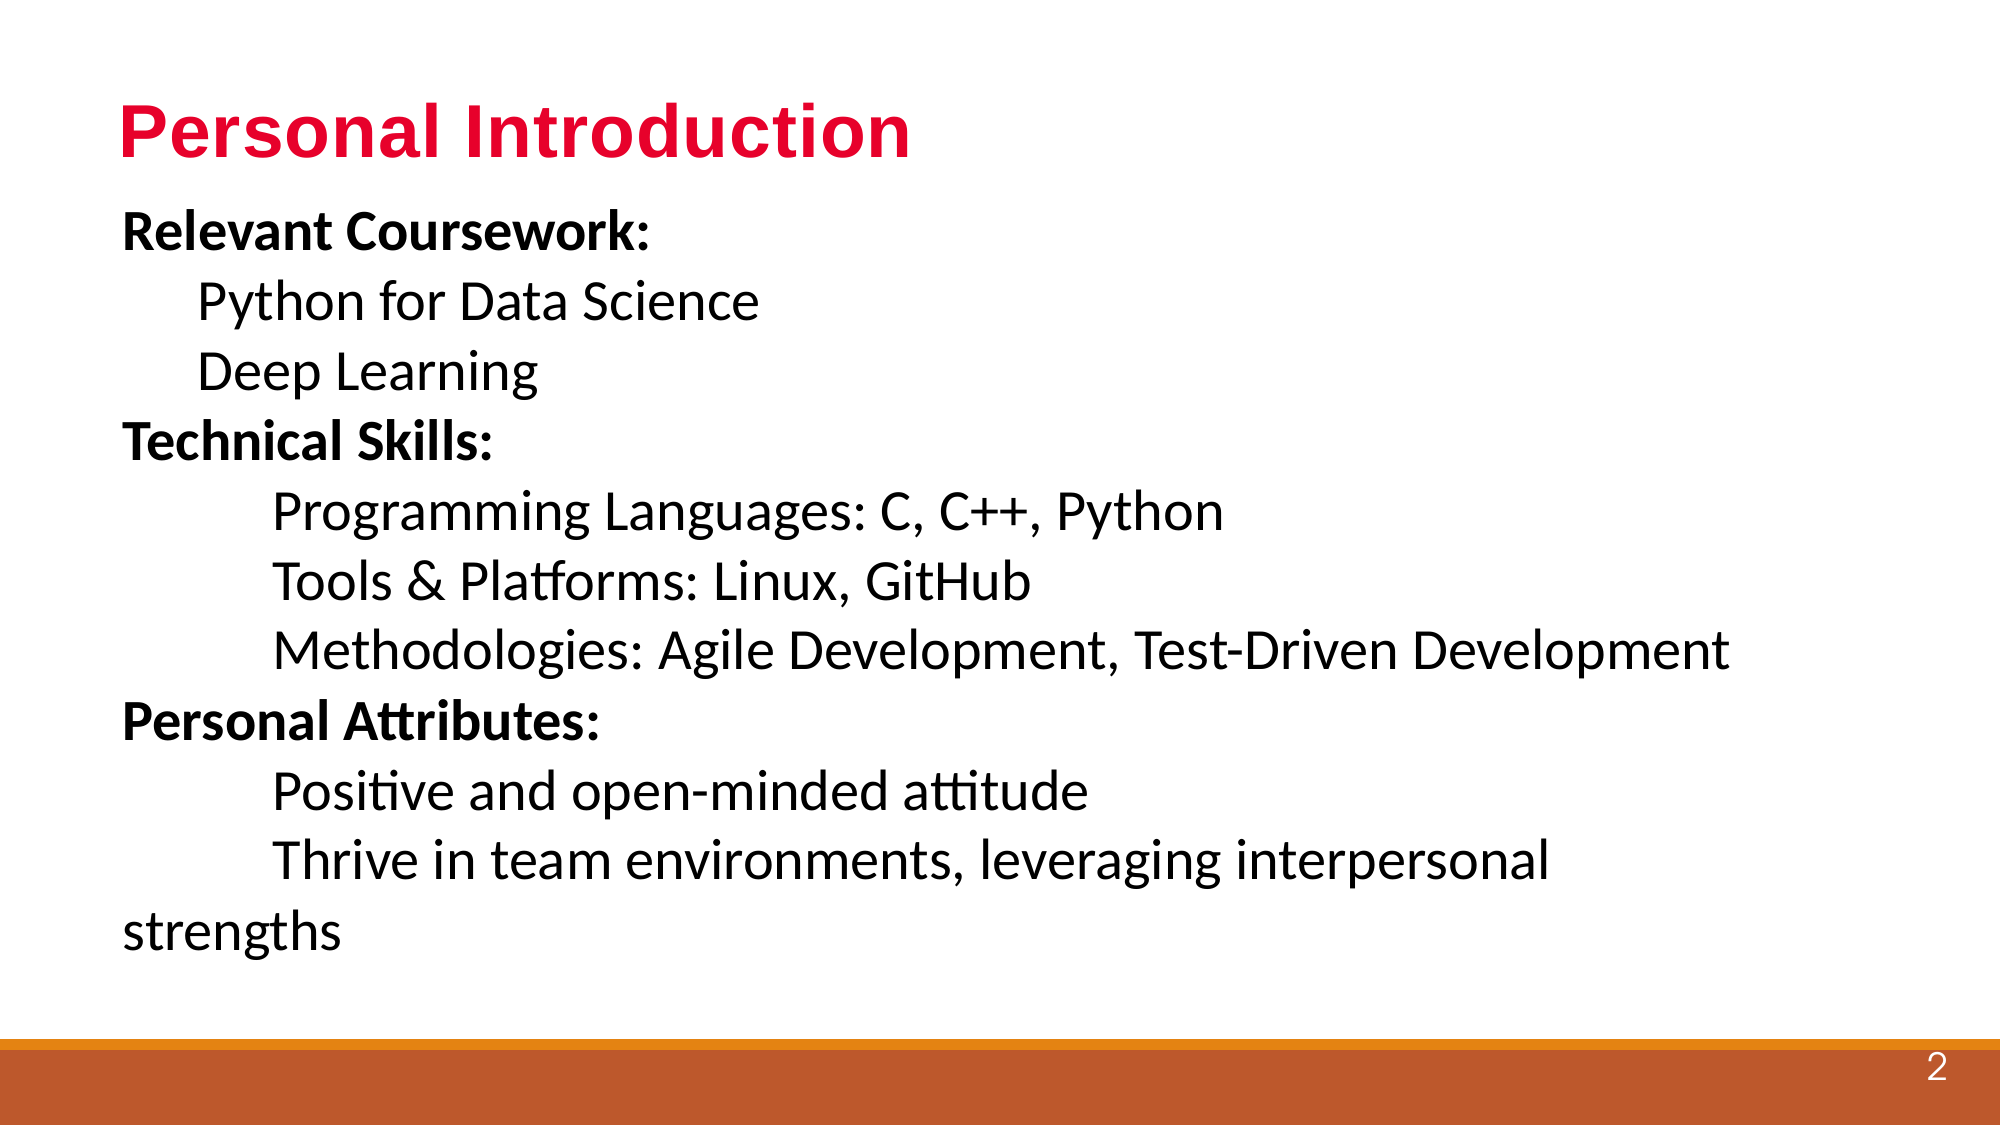

Personal Introduction
Relevant Coursework:
Python for Data Science
Deep Learning
Technical Skills:
	Programming Languages: C, C++, Python
	Tools & Platforms: Linux, GitHub
	Methodologies: Agile Development, Test-Driven Development
Personal Attributes:
	Positive and open-minded attitude
	Thrive in team environments, leveraging interpersonal strengths

2